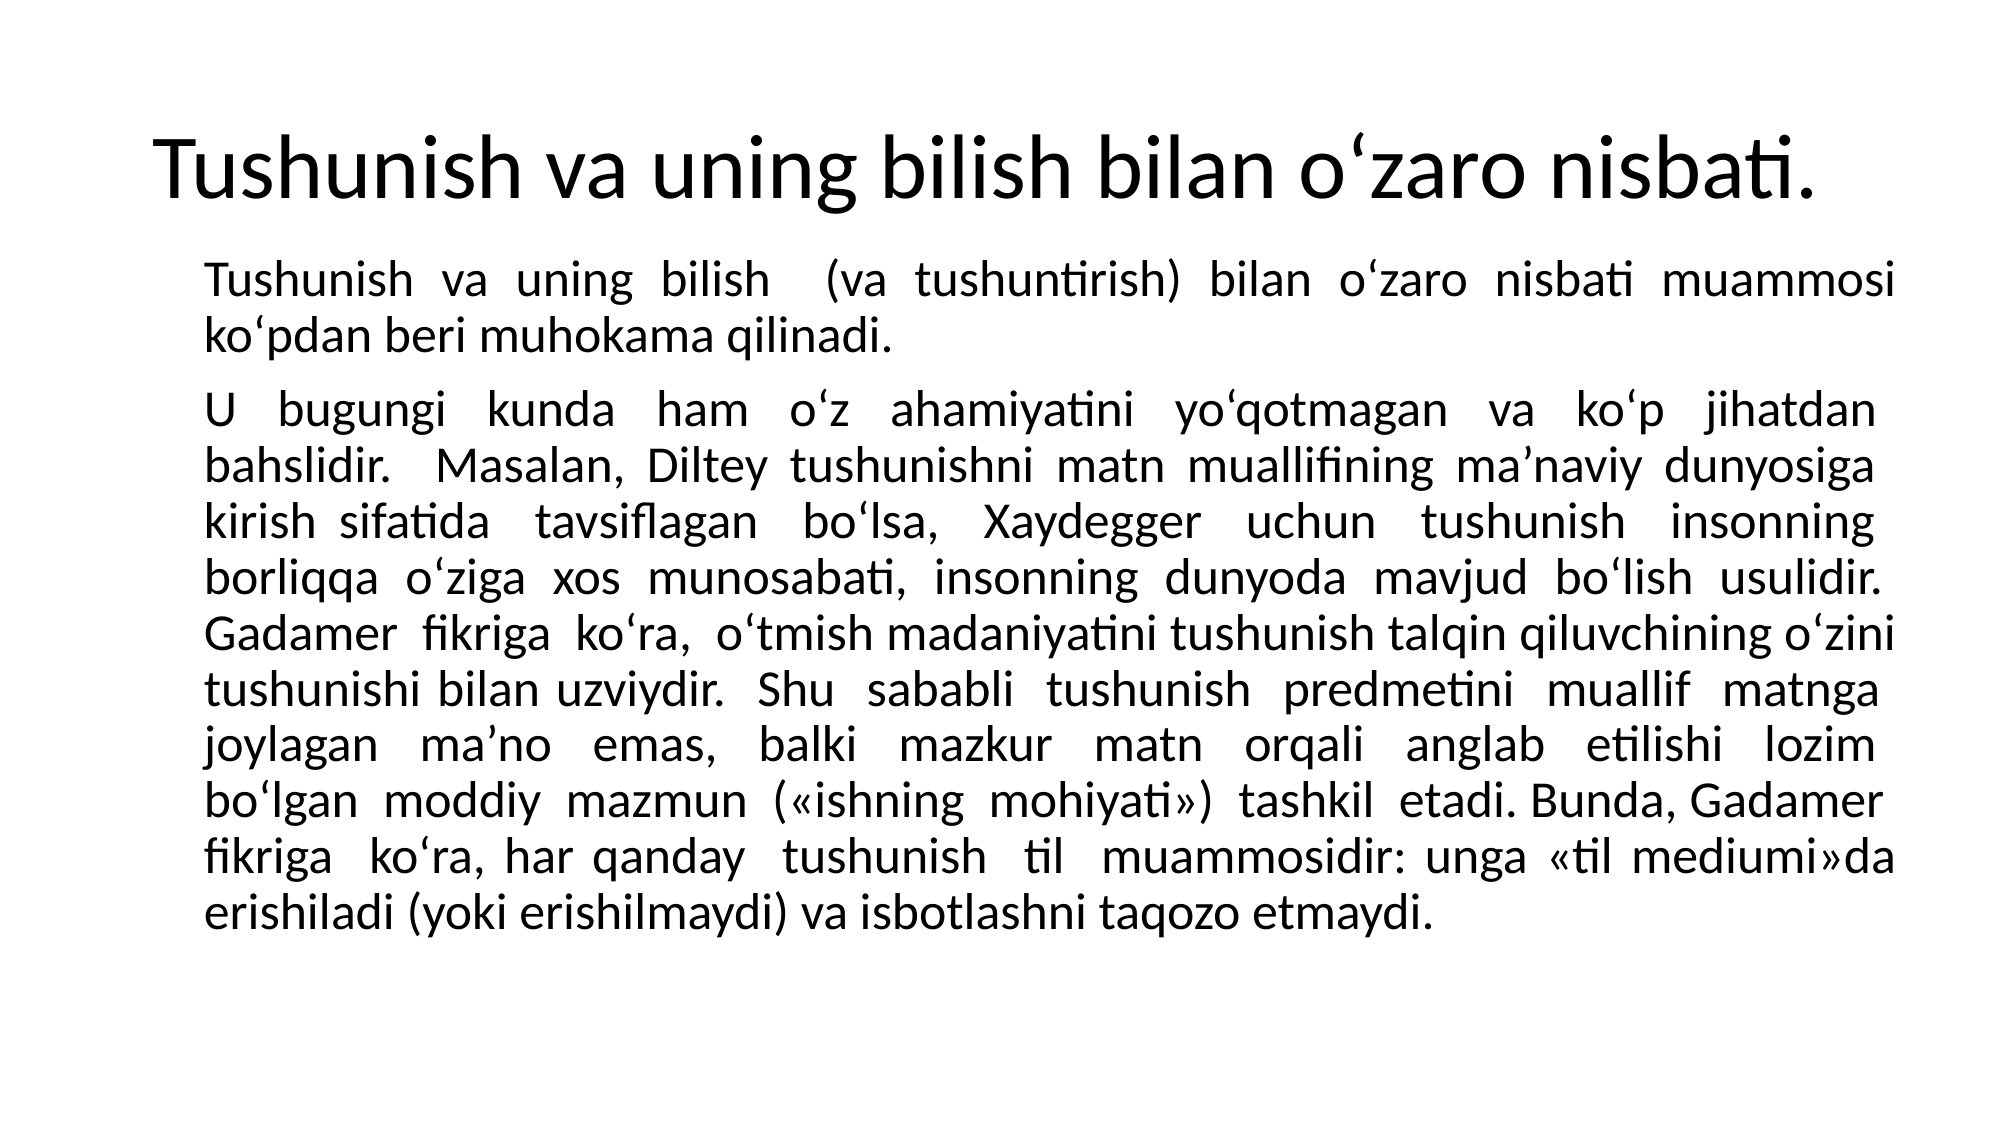

# Tushunish va uning bilish bilan o‘zaro nisbati.
Tushunish va uning bilish  (va tushuntirish) bilan o‘zaro nisbati muammosi ko‘pdan beri muhokama qilinadi.
U  bugungi  kunda  ham  o‘z  ahamiyatini  yo‘qotmagan  va  ko‘p  jihatdan  bahslidir.  Masalan, Diltey tushunishni matn muallifining ma’naviy dunyosiga  kirish sifatida  tavsiflagan  bo‘lsa,  Xaydegger  uchun  tushunish  insonning  borliqqa  o‘ziga  xos  munosabati,  insonning  dunyoda  mavjud  bo‘lish  usulidir.  Gadamer  fikriga  ko‘ra,  o‘tmish madaniyatini tushunish talqin qiluvchining o‘zini tushunishi bilan uzviydir.  Shu  sababli  tushunish  predmetini  muallif  matnga  joylagan  ma’no  emas,  balki  mazkur  matn  orqali  anglab  etilishi  lozim  bo‘lgan  moddiy  mazmun  («ishning  mohiyati»)  tashkil  etadi. Bunda, Gadamer  fikriga  ko‘ra, har qanday  tushunish  til  muammosidir: unga «til mediumi»da erishiladi (yoki erishilmaydi) va isbotlashni taqozo etmaydi.